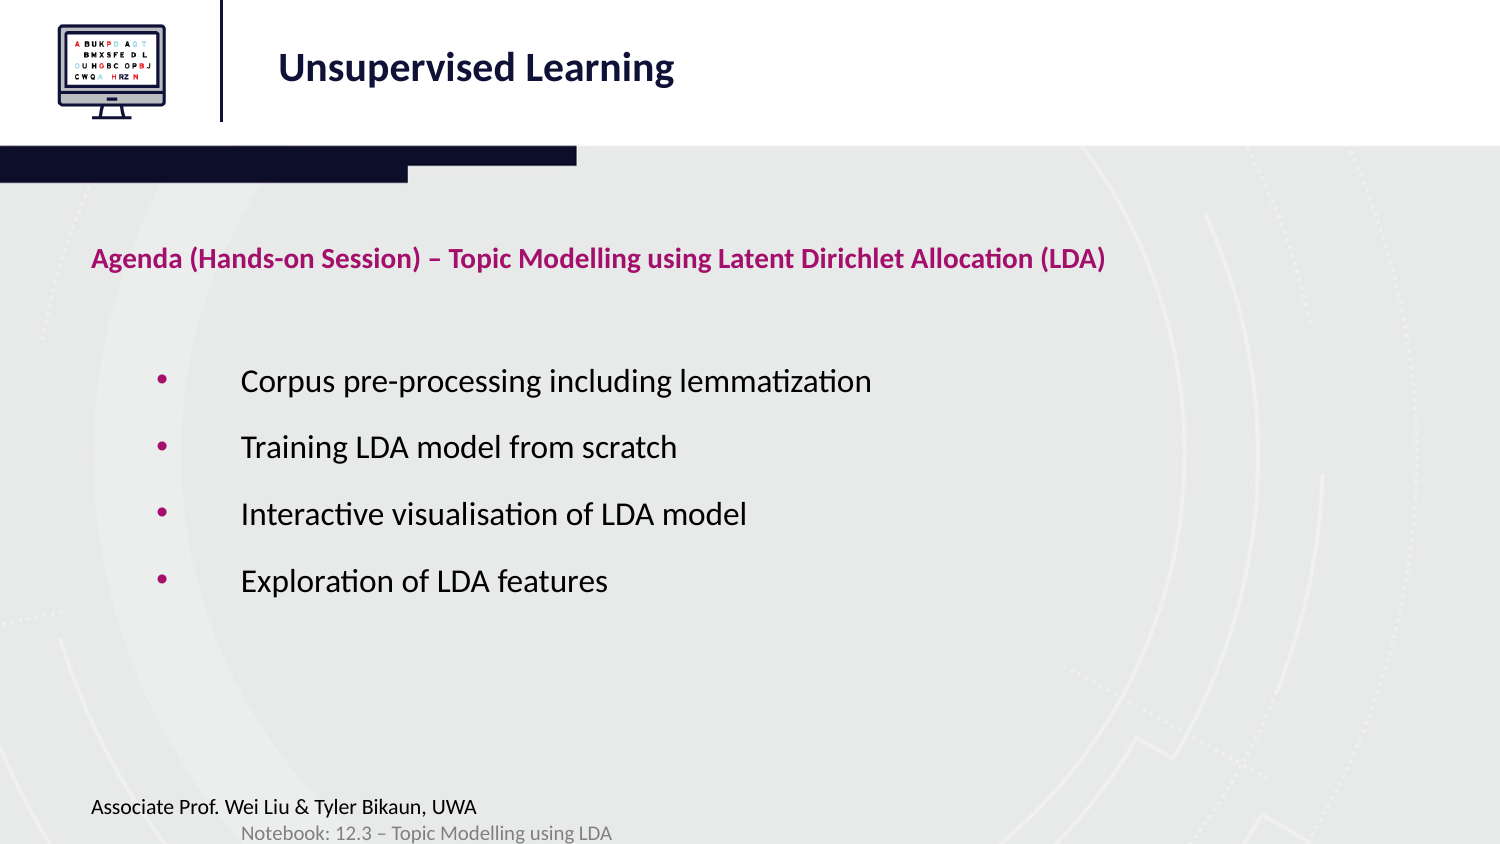

Unsupervised Learning
Agenda (Hands-on Session) – Topic Modelling using Latent Dirichlet Allocation (LDA)

Corpus pre-processing including lemmatization
Training LDA model from scratch
Interactive visualisation of LDA model
Exploration of LDA features
Associate Prof. Wei Liu & Tyler Bikaun, UWA							Notebook: 12.3 – Topic Modelling using LDA